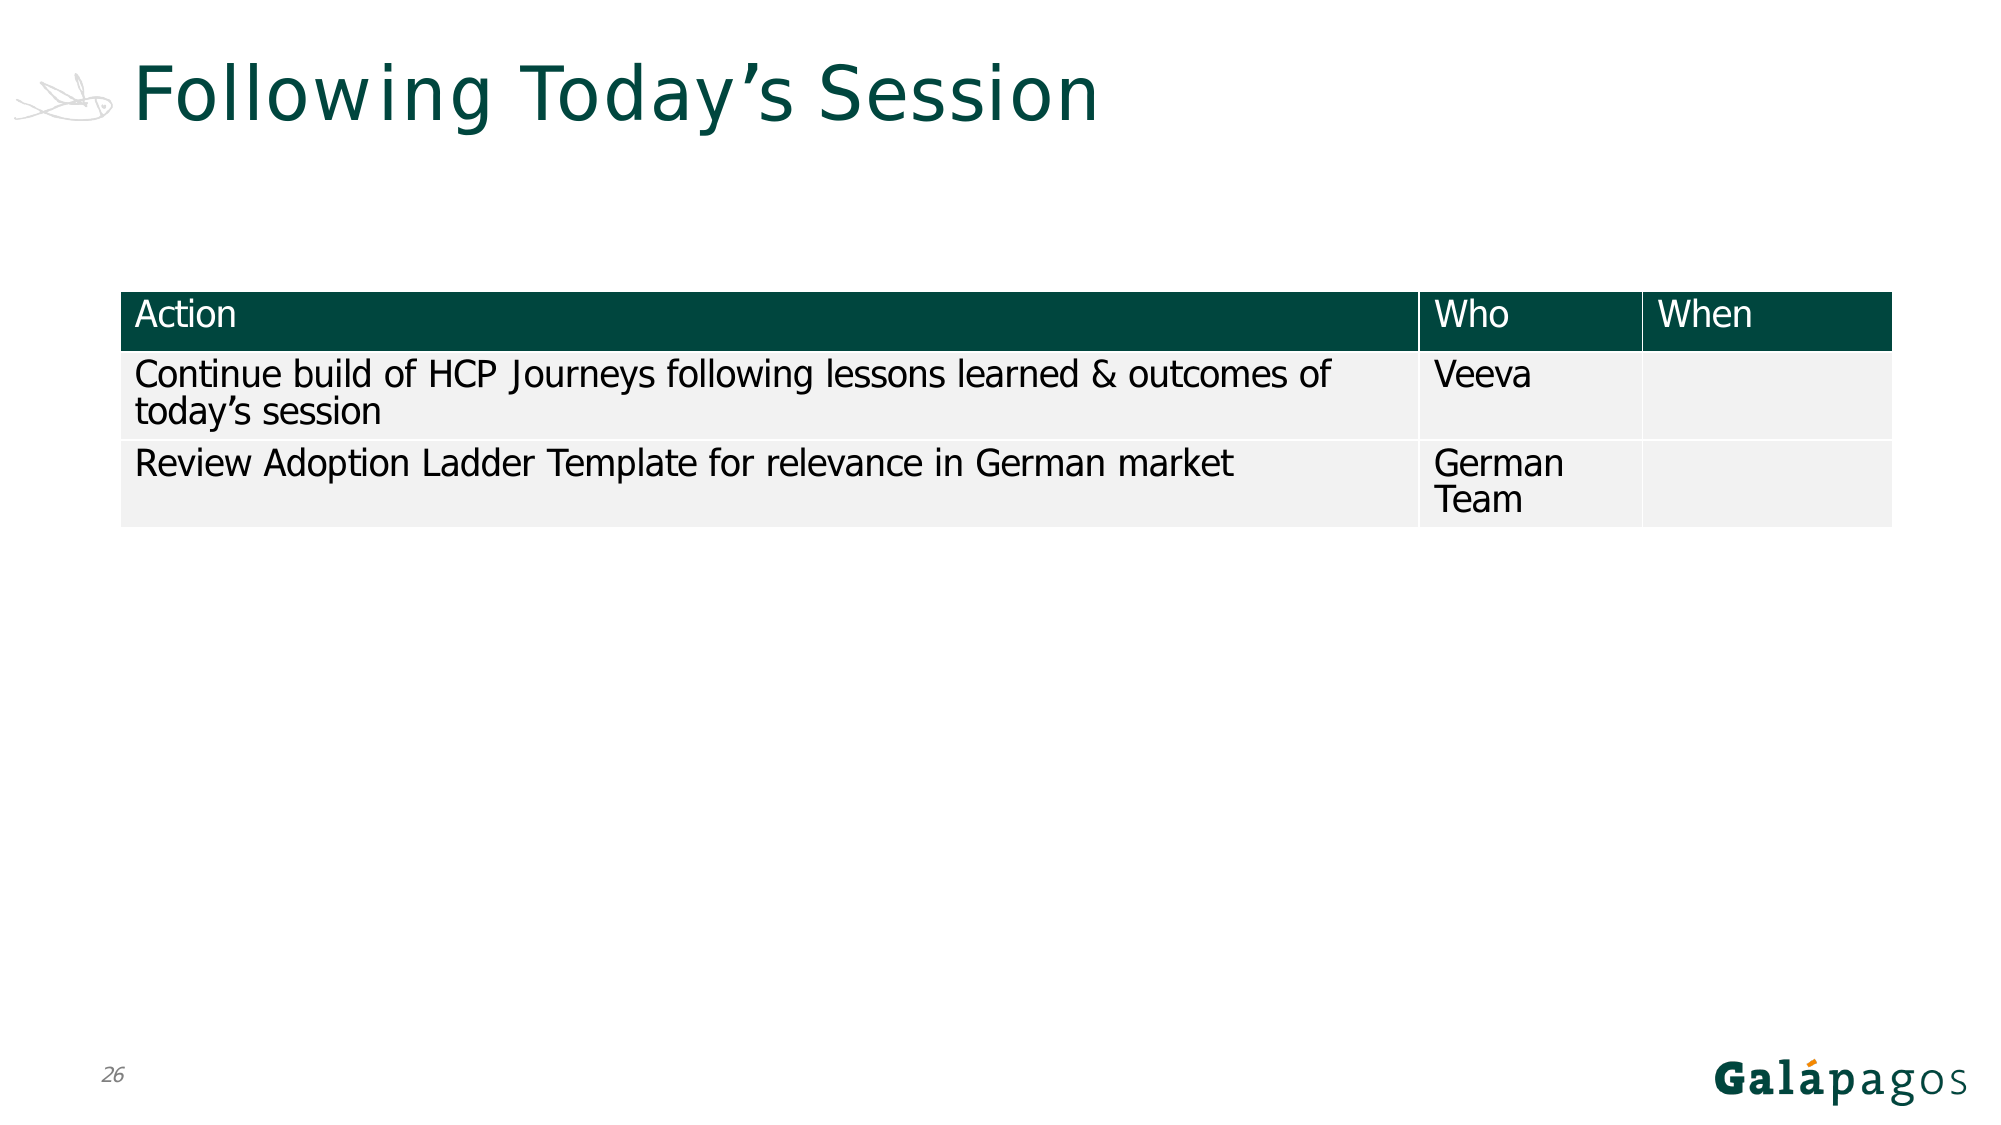

# Following Today’s Session
| Action | Who | When |
| --- | --- | --- |
| Continue build of HCP Journeys following lessons learned & outcomes of today’s session | Veeva |  |
| Review Adoption Ladder Template for relevance in German market | German Team |  |